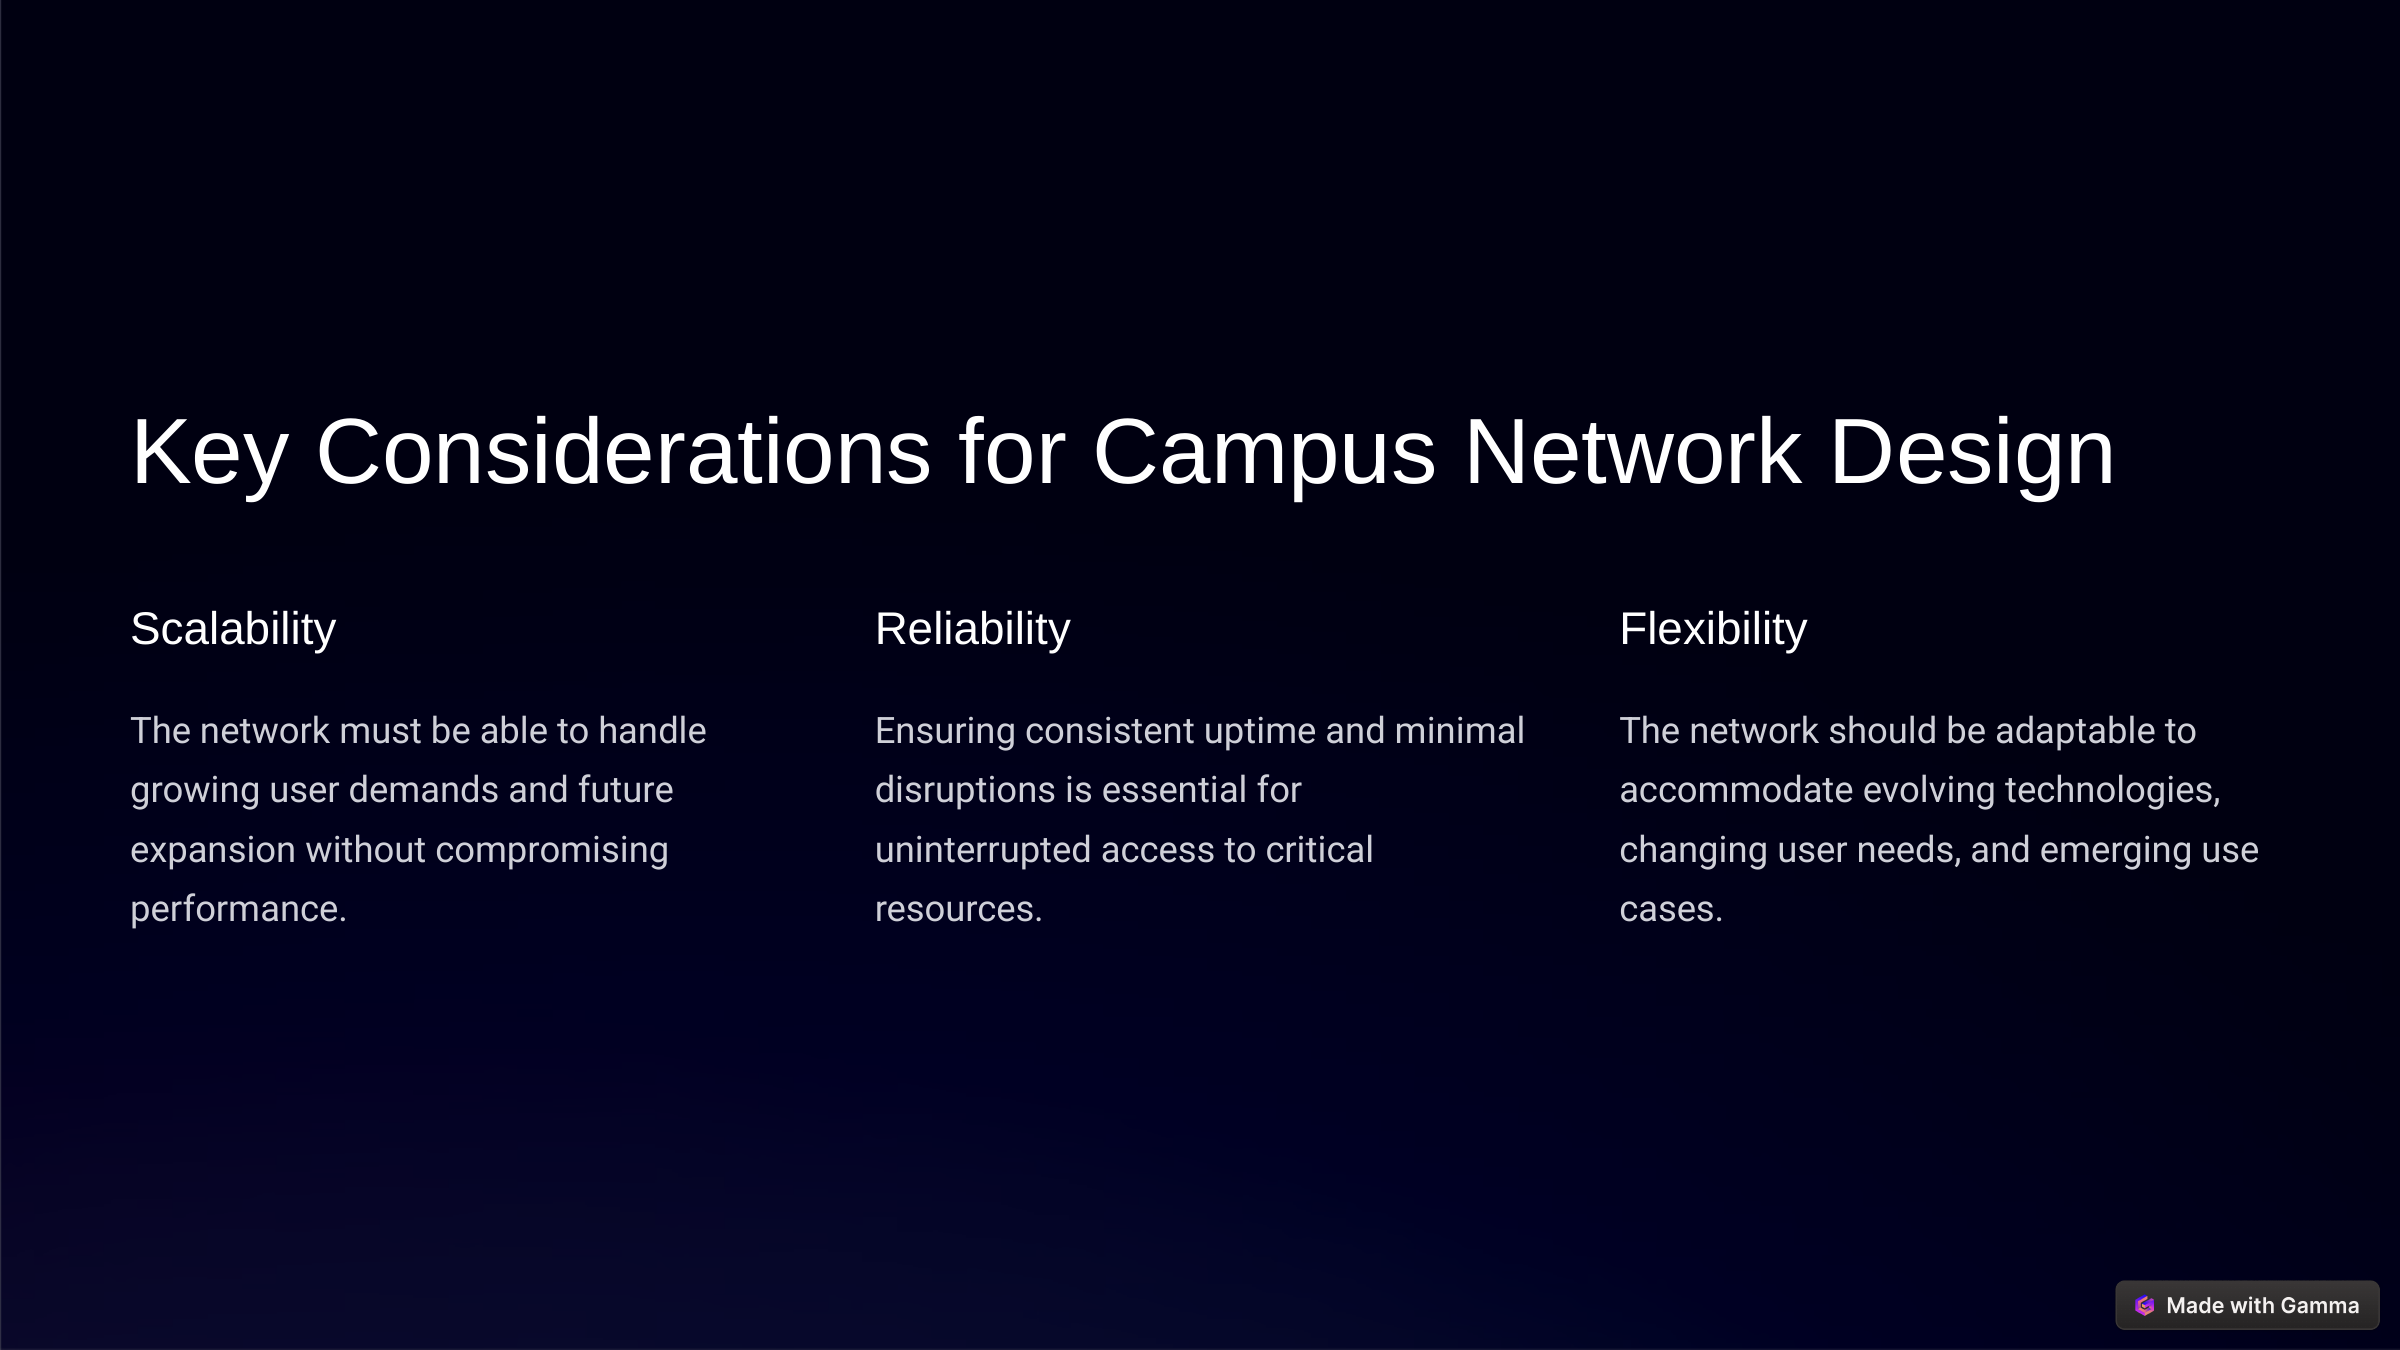

Key Considerations for Campus Network Design
Scalability
Reliability
Flexibility
The network must be able to handle growing user demands and future expansion without compromising performance.
Ensuring consistent uptime and minimal disruptions is essential for uninterrupted access to critical resources.
The network should be adaptable to accommodate evolving technologies, changing user needs, and emerging use cases.